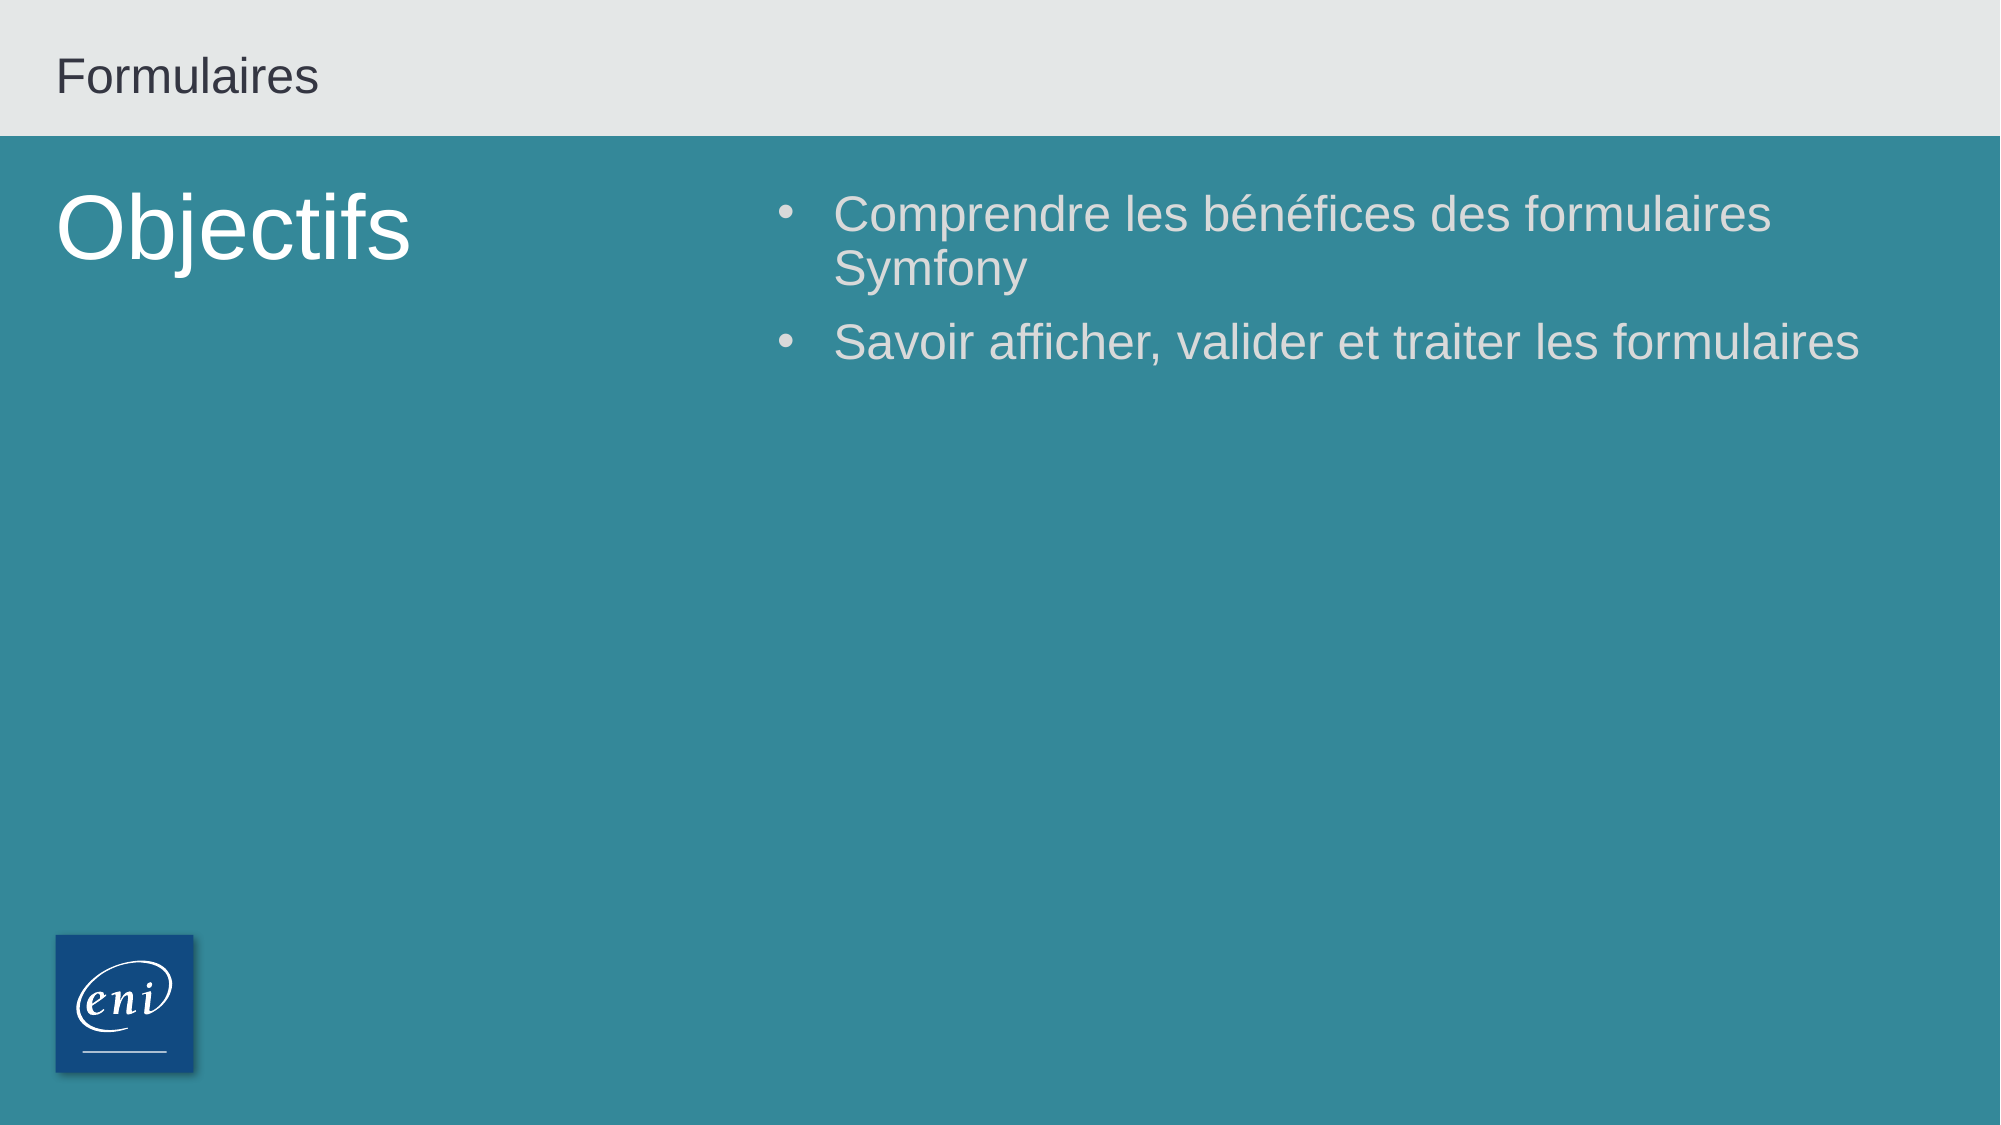

Formulaires
# Objectifs
Comprendre les bénéfices des formulaires Symfony
Savoir afficher, valider et traiter les formulaires